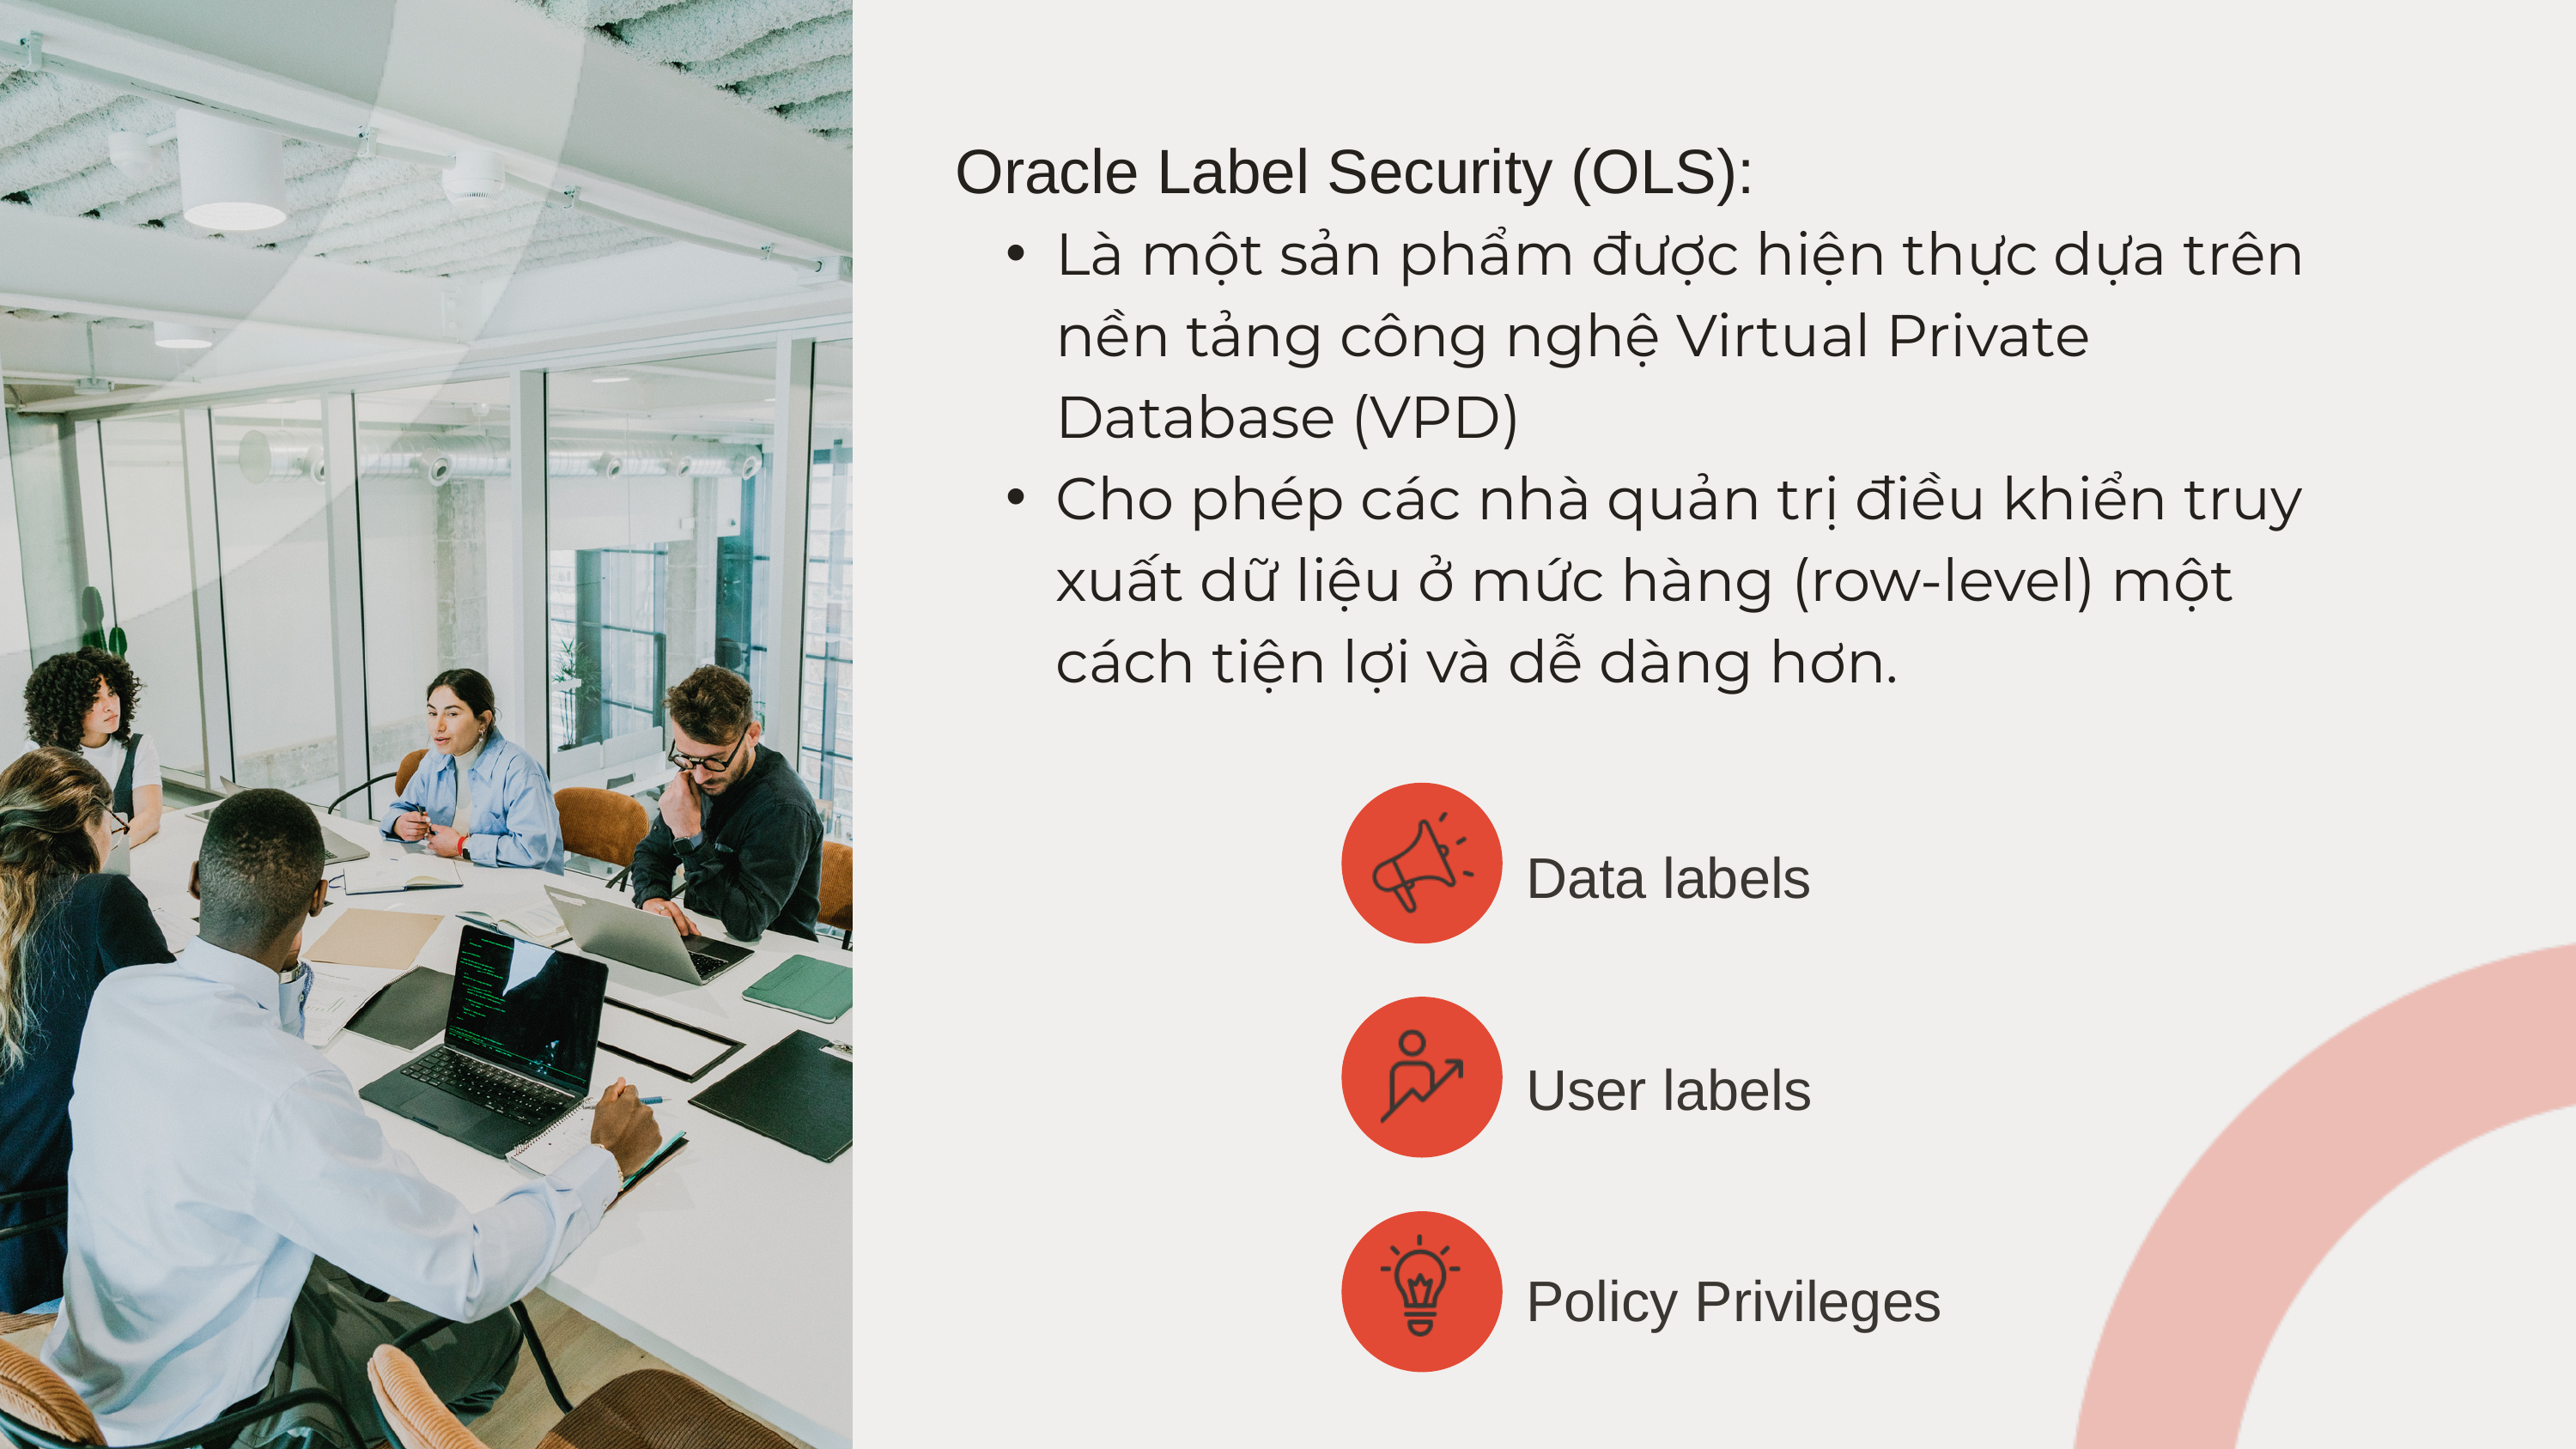

Oracle Label Security (OLS):
Là một sản phẩm được hiện thực dựa trên nền tảng công nghệ Virtual Private Database (VPD)
Cho phép các nhà quản trị điều khiển truy xuất dữ liệu ở mức hàng (row-level) một cách tiện lợi và dễ dàng hơn.

Data labels

User labels

Policy Privileges